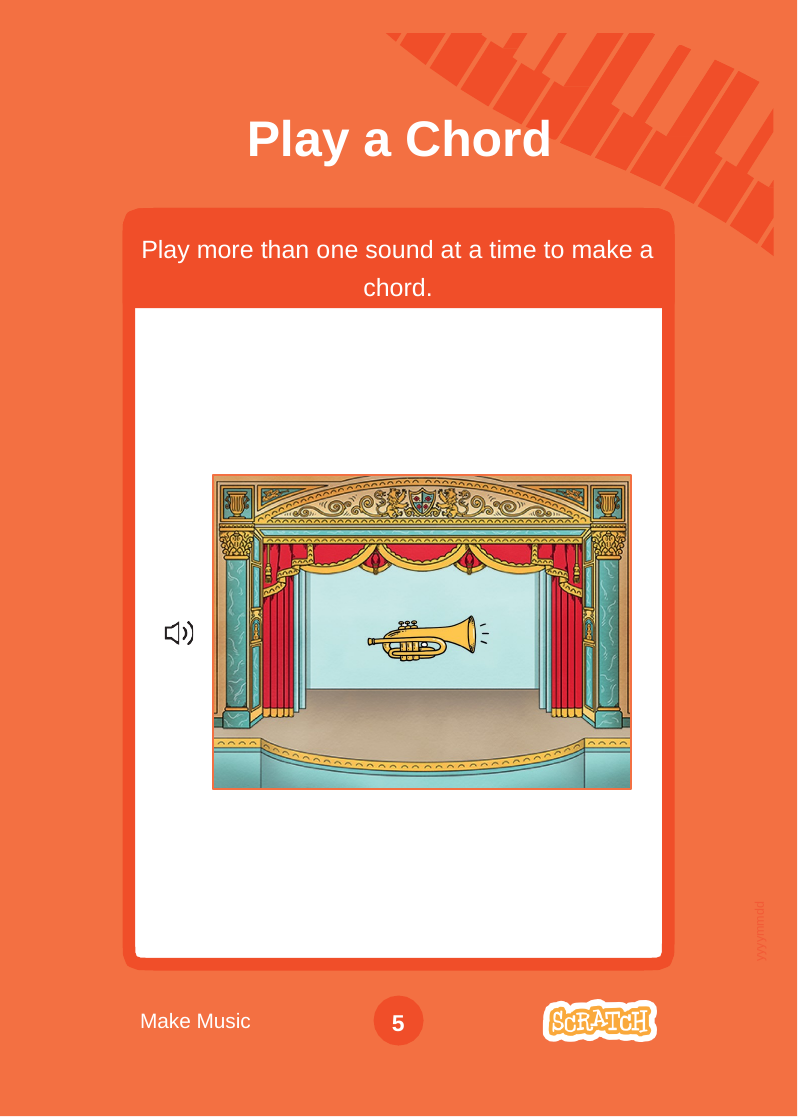

# Play a Chord

Play more than one sound at a time to make a chord.

yyyymmdd

Make Music
5